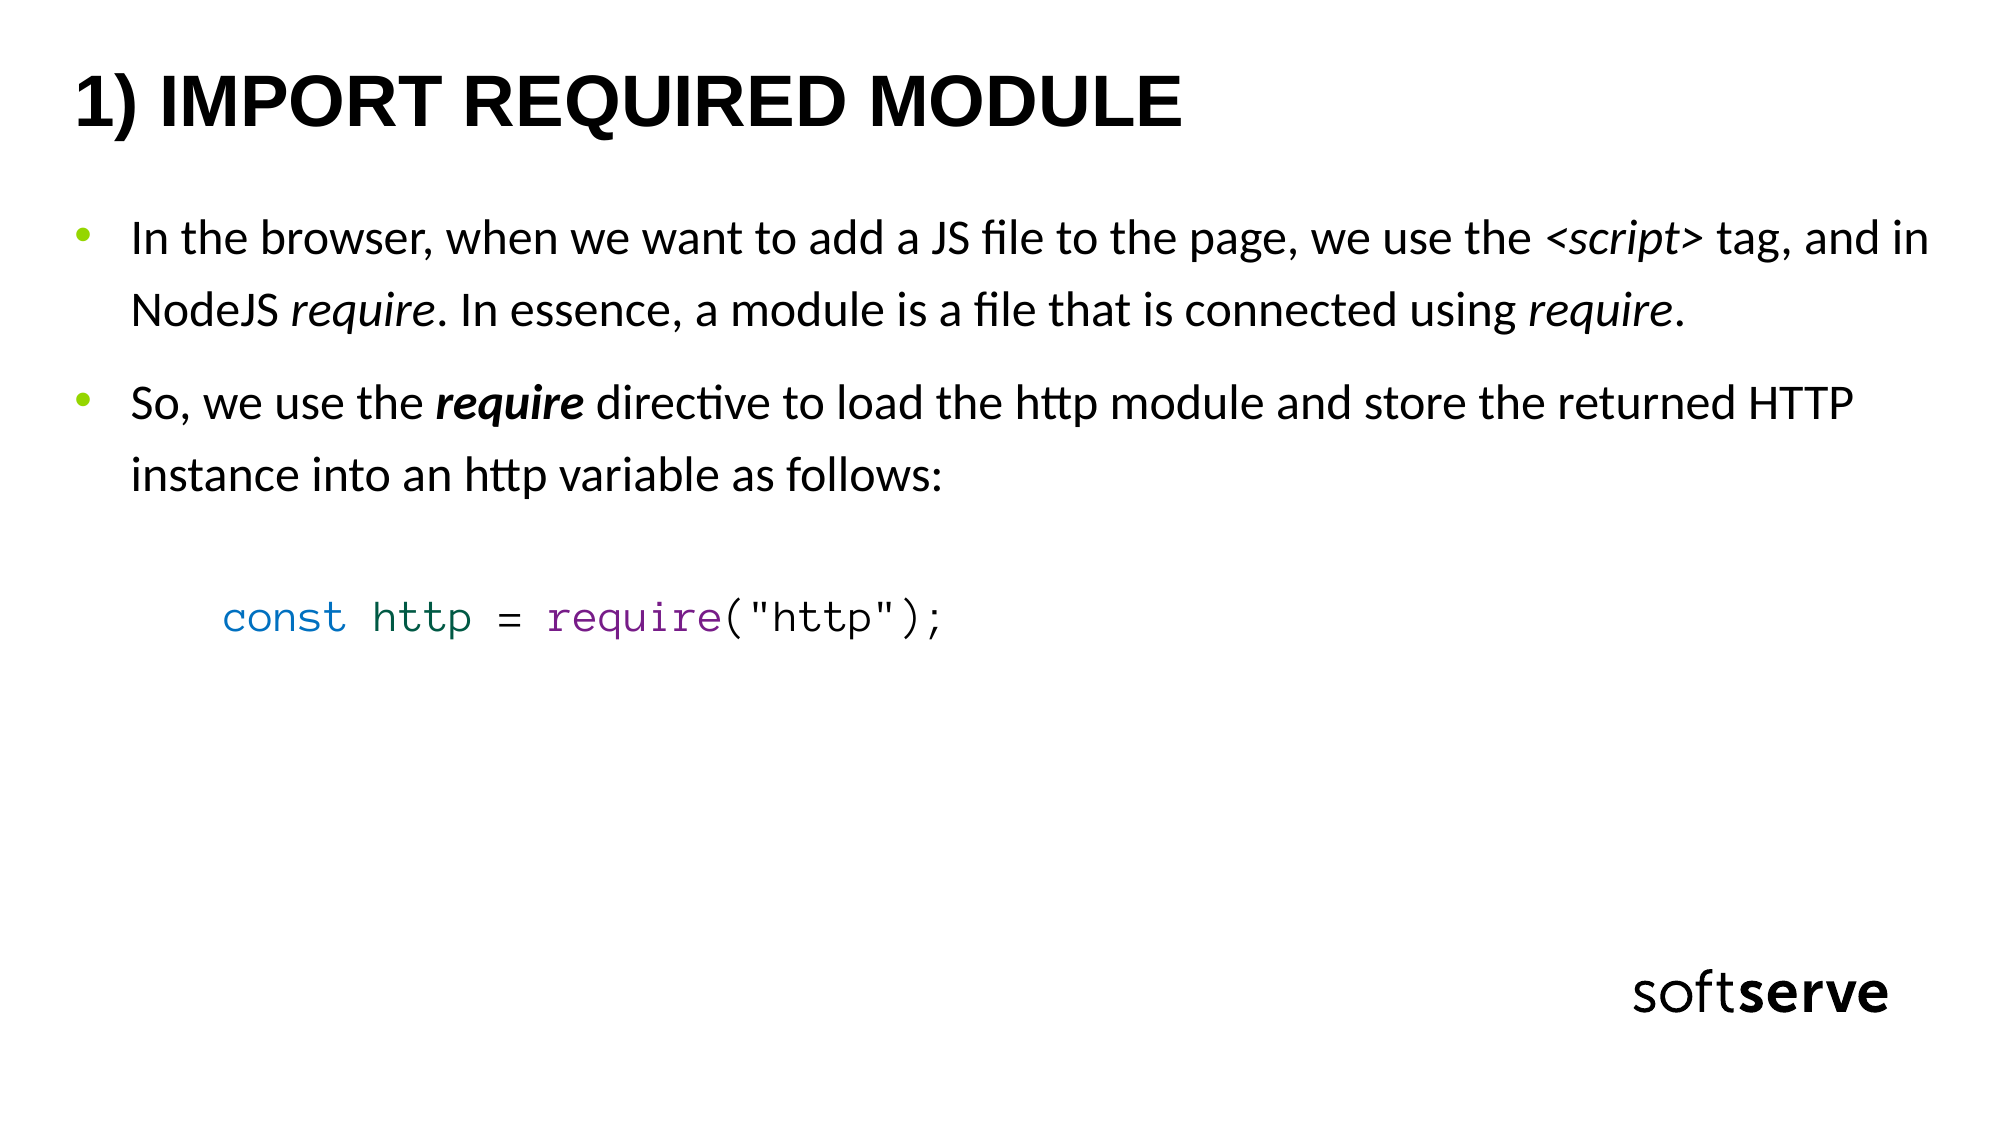

# 1) IMPORT REQUIRED MODULE
In the browser, when we want to add a JS file to the page, we use the <script> tag, and in NodeJS require. In essence, a module is a file that is connected using require.
So, we use the require directive to load the http module and store the returned HTTP instance into an http variable as follows:

	const http = require("http");